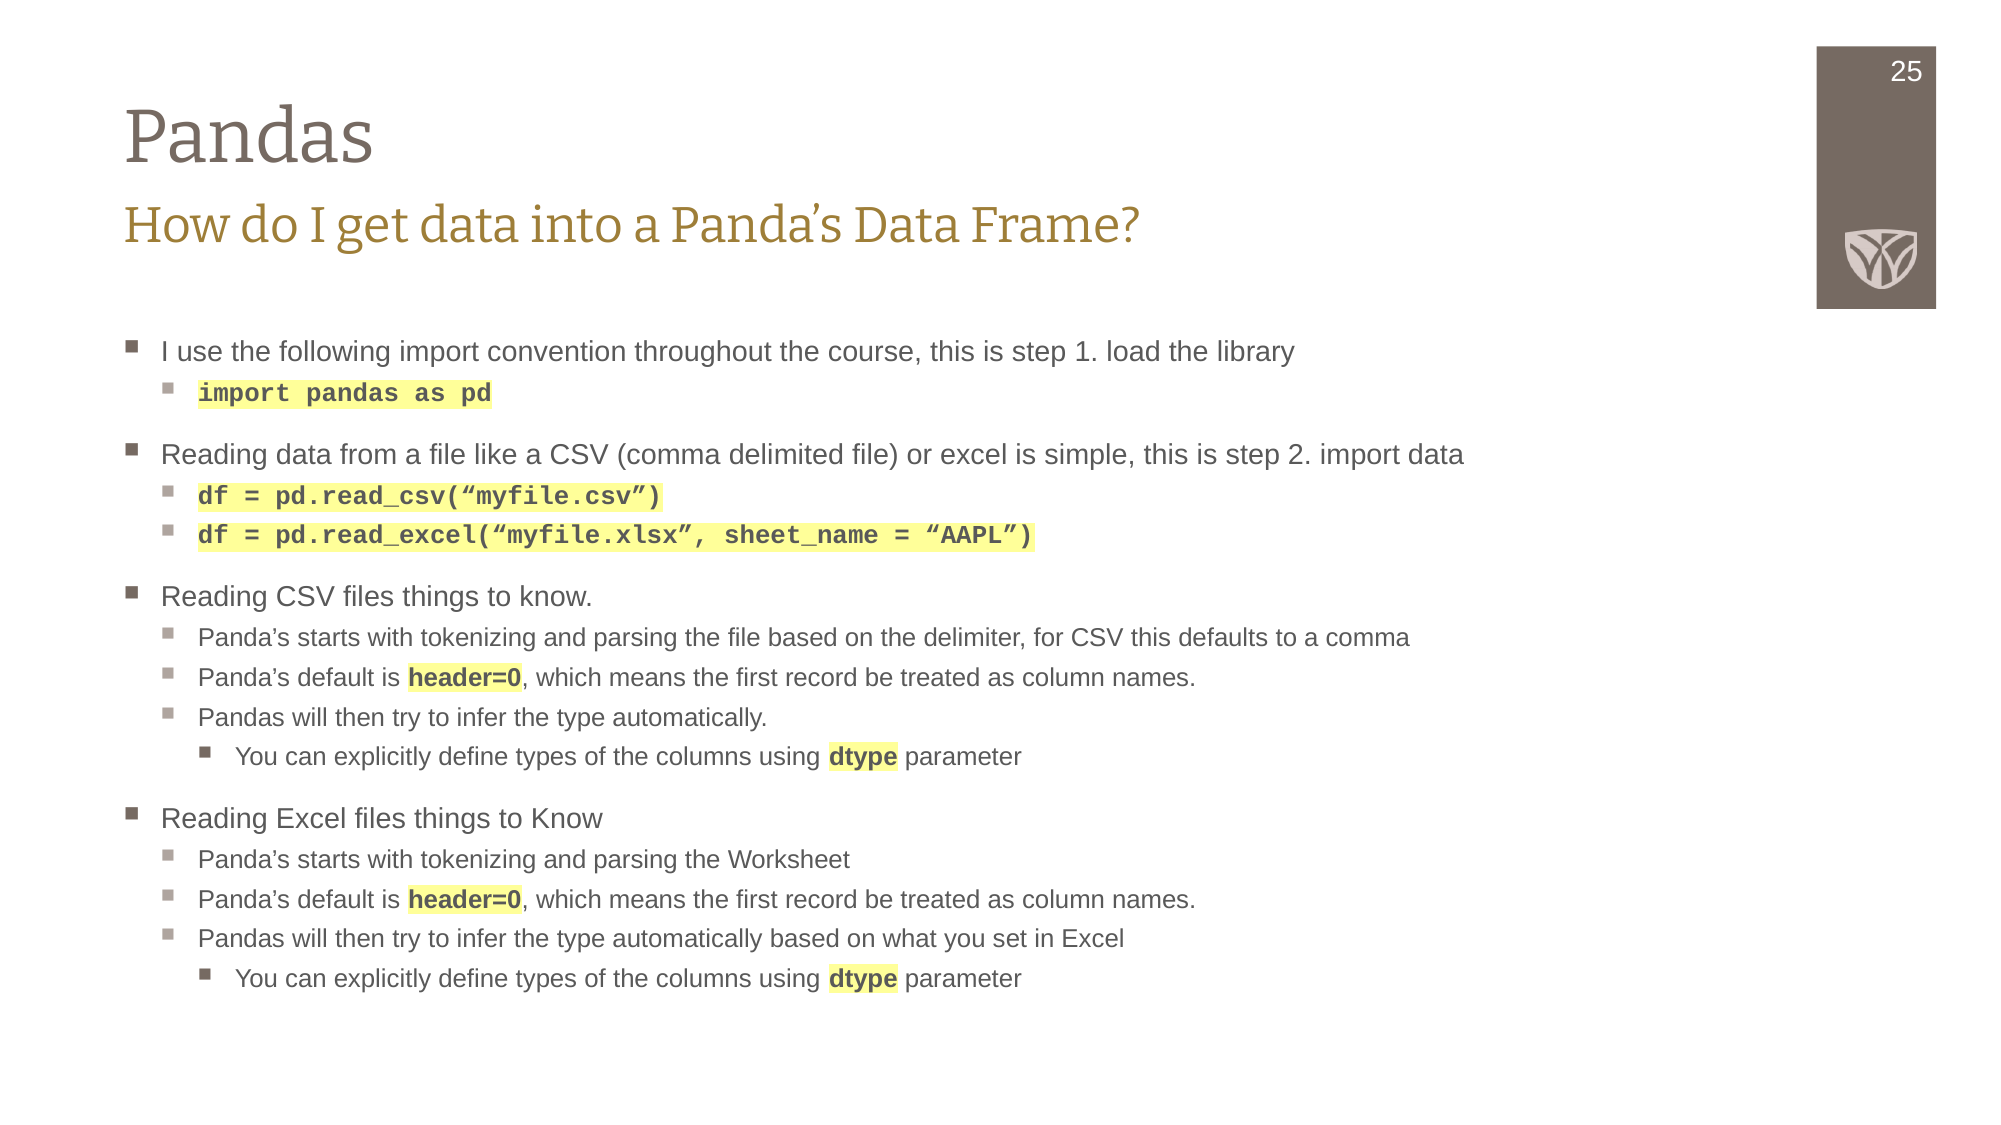

# Pandas
25
How do I get data into a Panda’s Data Frame?
I use the following import convention throughout the course, this is step 1. load the library
import pandas as pd
Reading data from a file like a CSV (comma delimited file) or excel is simple, this is step 2. import data
df = pd.read_csv(“myfile.csv”)
df = pd.read_excel(“myfile.xlsx”, sheet_name = “AAPL”)
Reading CSV files things to know.
Panda’s starts with tokenizing and parsing the file based on the delimiter, for CSV this defaults to a comma
Panda’s default is header=0, which means the first record be treated as column names.
Pandas will then try to infer the type automatically.
You can explicitly define types of the columns using dtype parameter
Reading Excel files things to Know
Panda’s starts with tokenizing and parsing the Worksheet
Panda’s default is header=0, which means the first record be treated as column names.
Pandas will then try to infer the type automatically based on what you set in Excel
You can explicitly define types of the columns using dtype parameter